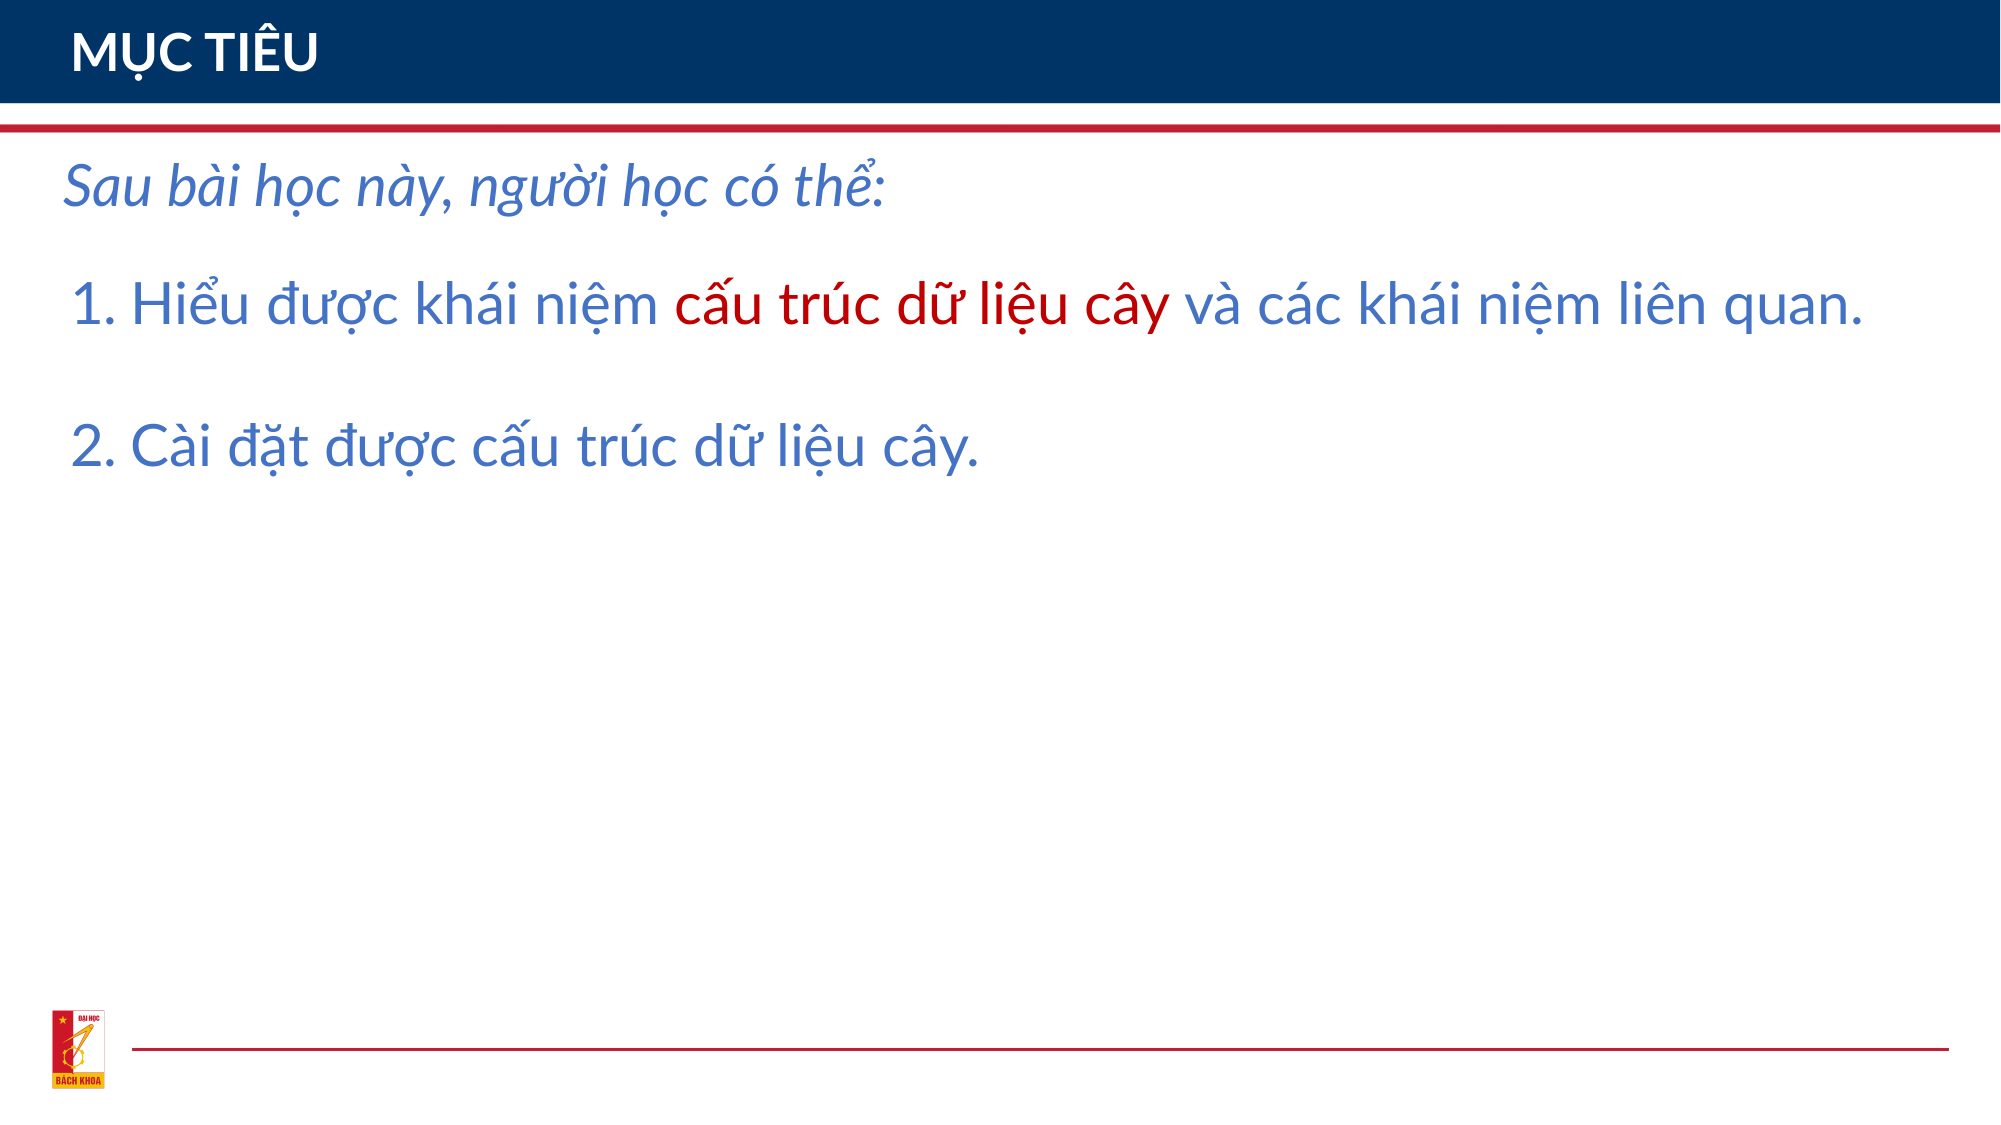

# MỤC TIÊU
Sau bài học này, người học có thể:
Hiểu được khái niệm cấu trúc dữ liệu cây và các khái niệm liên quan.
Cài đặt được cấu trúc dữ liệu cây.